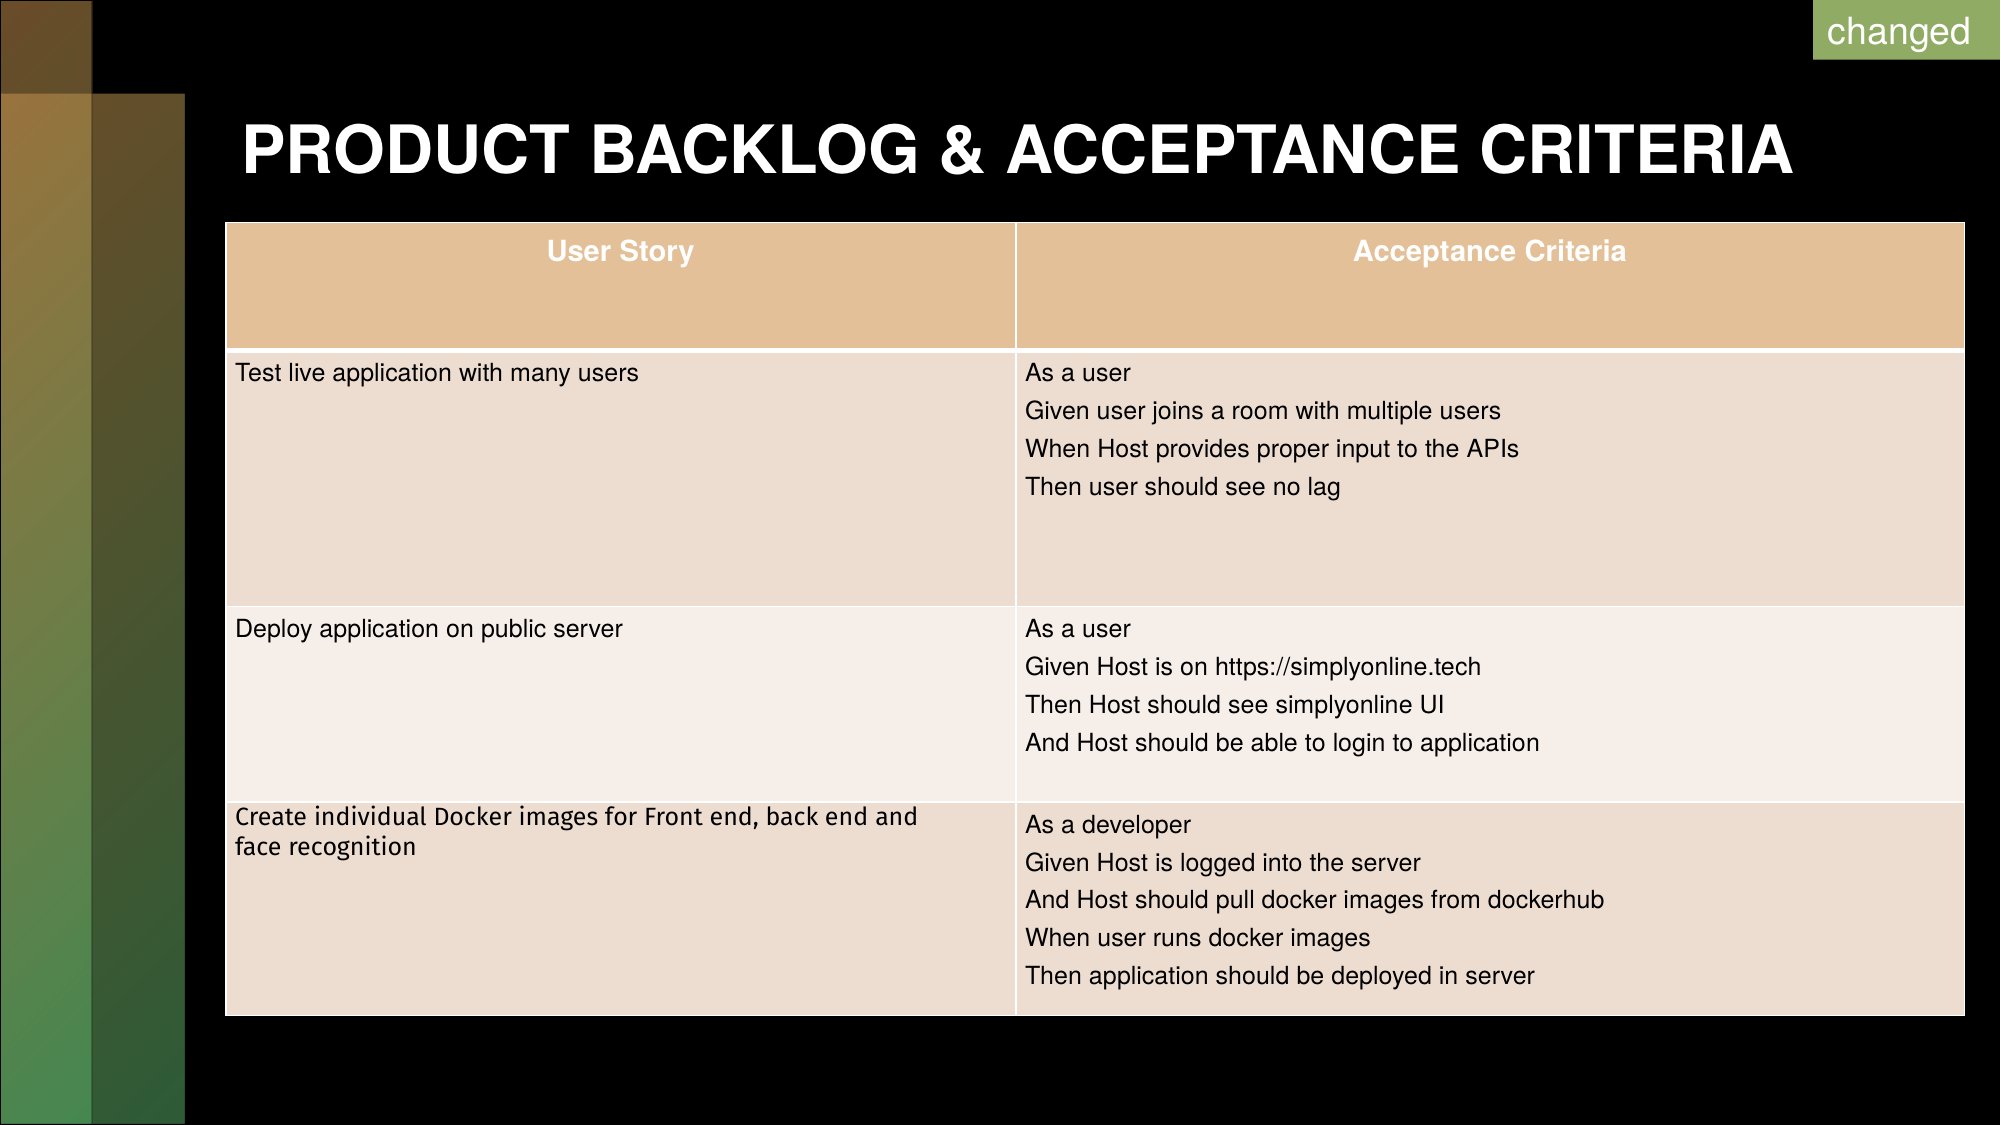

changed
Product backlog & Acceptance criteria
| User Story | Acceptance Criteria |
| --- | --- |
| Test live application with many users | As a user Given user joins a room with multiple users When Host provides proper input to the APIs Then user should see no lag |
| Deploy application on public server | As a user Given Host is on https://simplyonline.tech Then Host should see simplyonline UI And Host should be able to login to application |
| Create individual Docker images for Front end, back end and face recognition | As a developer Given Host is logged into the server And Host should pull docker images from dockerhub When user runs docker images Then application should be deployed in server |